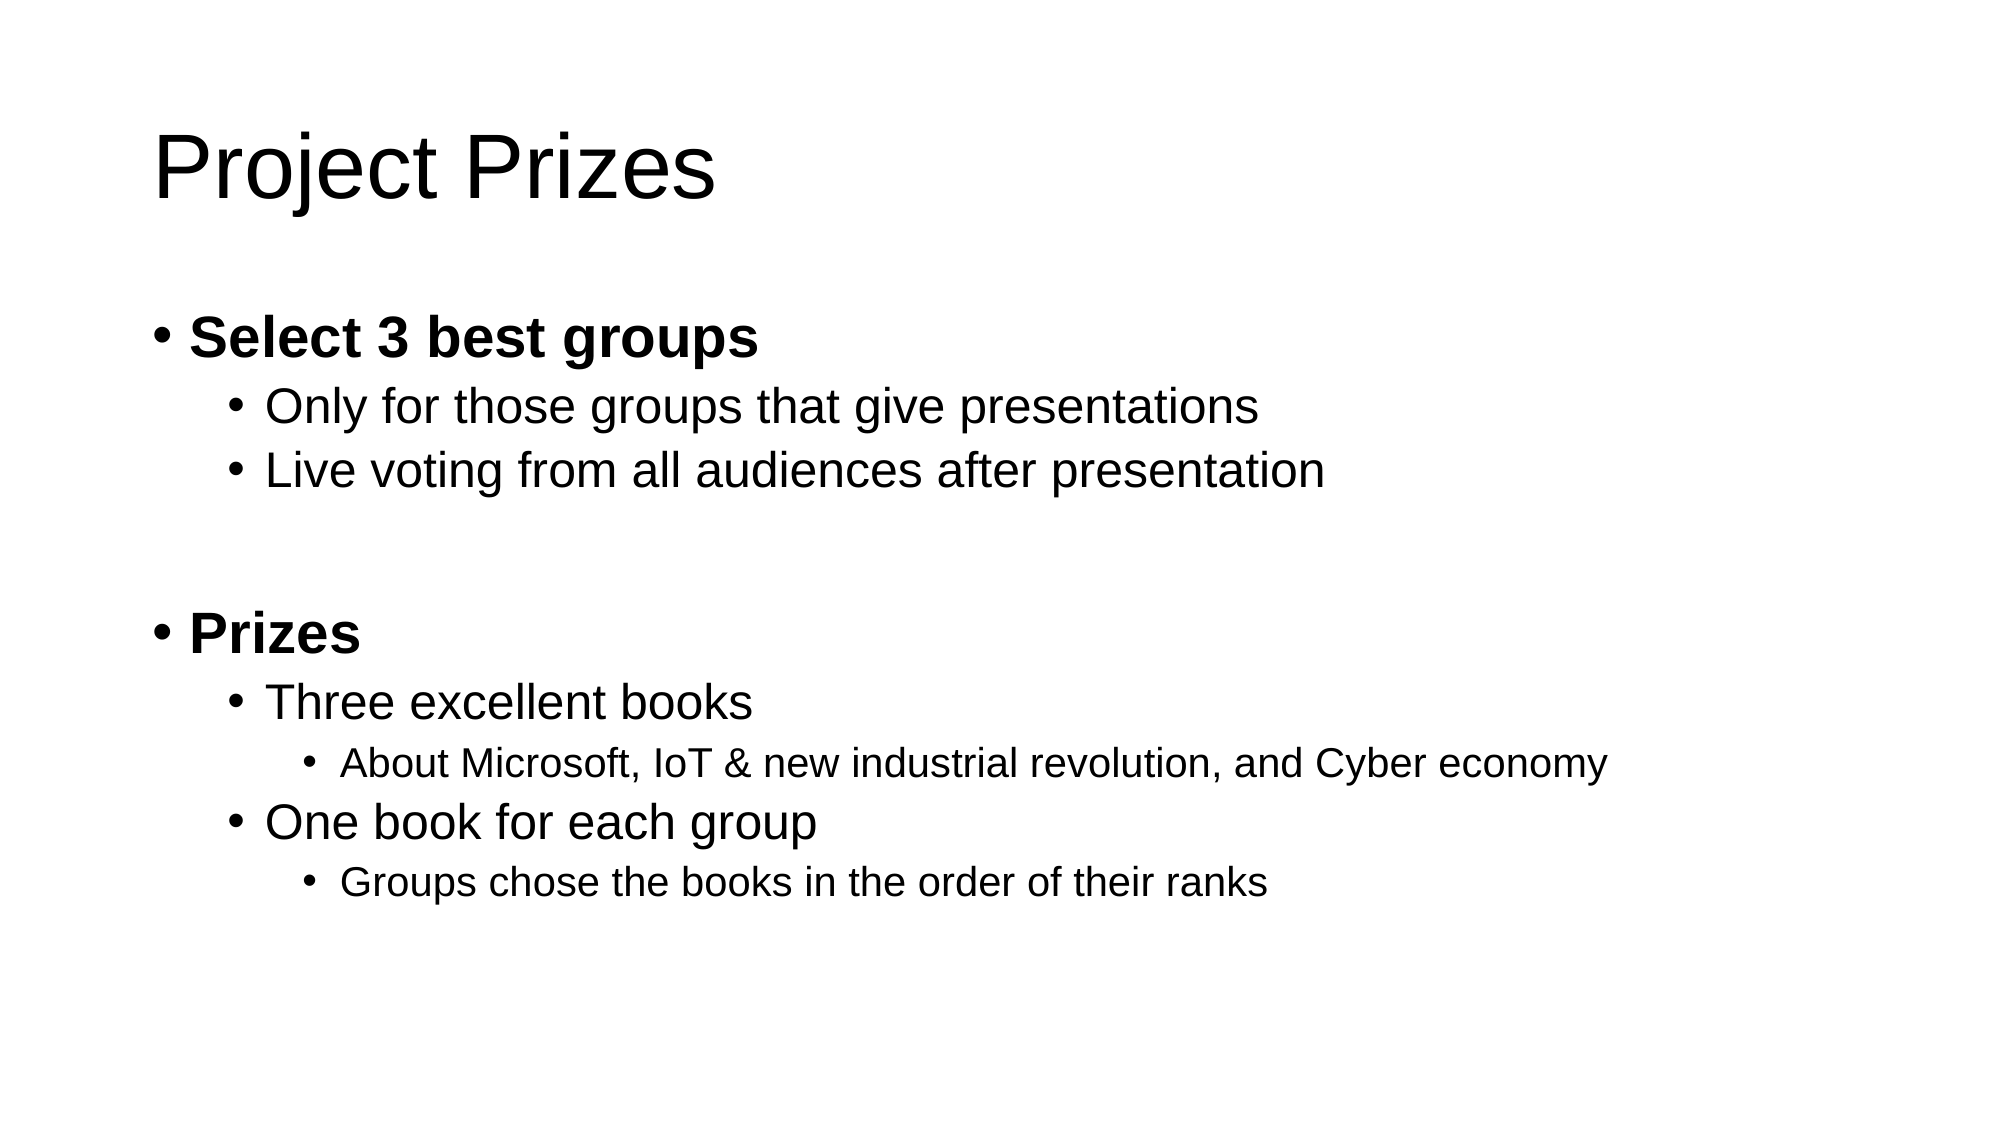

# Project Prizes
Select 3 best groups
Only for those groups that give presentations
Live voting from all audiences after presentation

Prizes
Three excellent books
About Microsoft, IoT & new industrial revolution, and Cyber economy
One book for each group
Groups chose the books in the order of their ranks